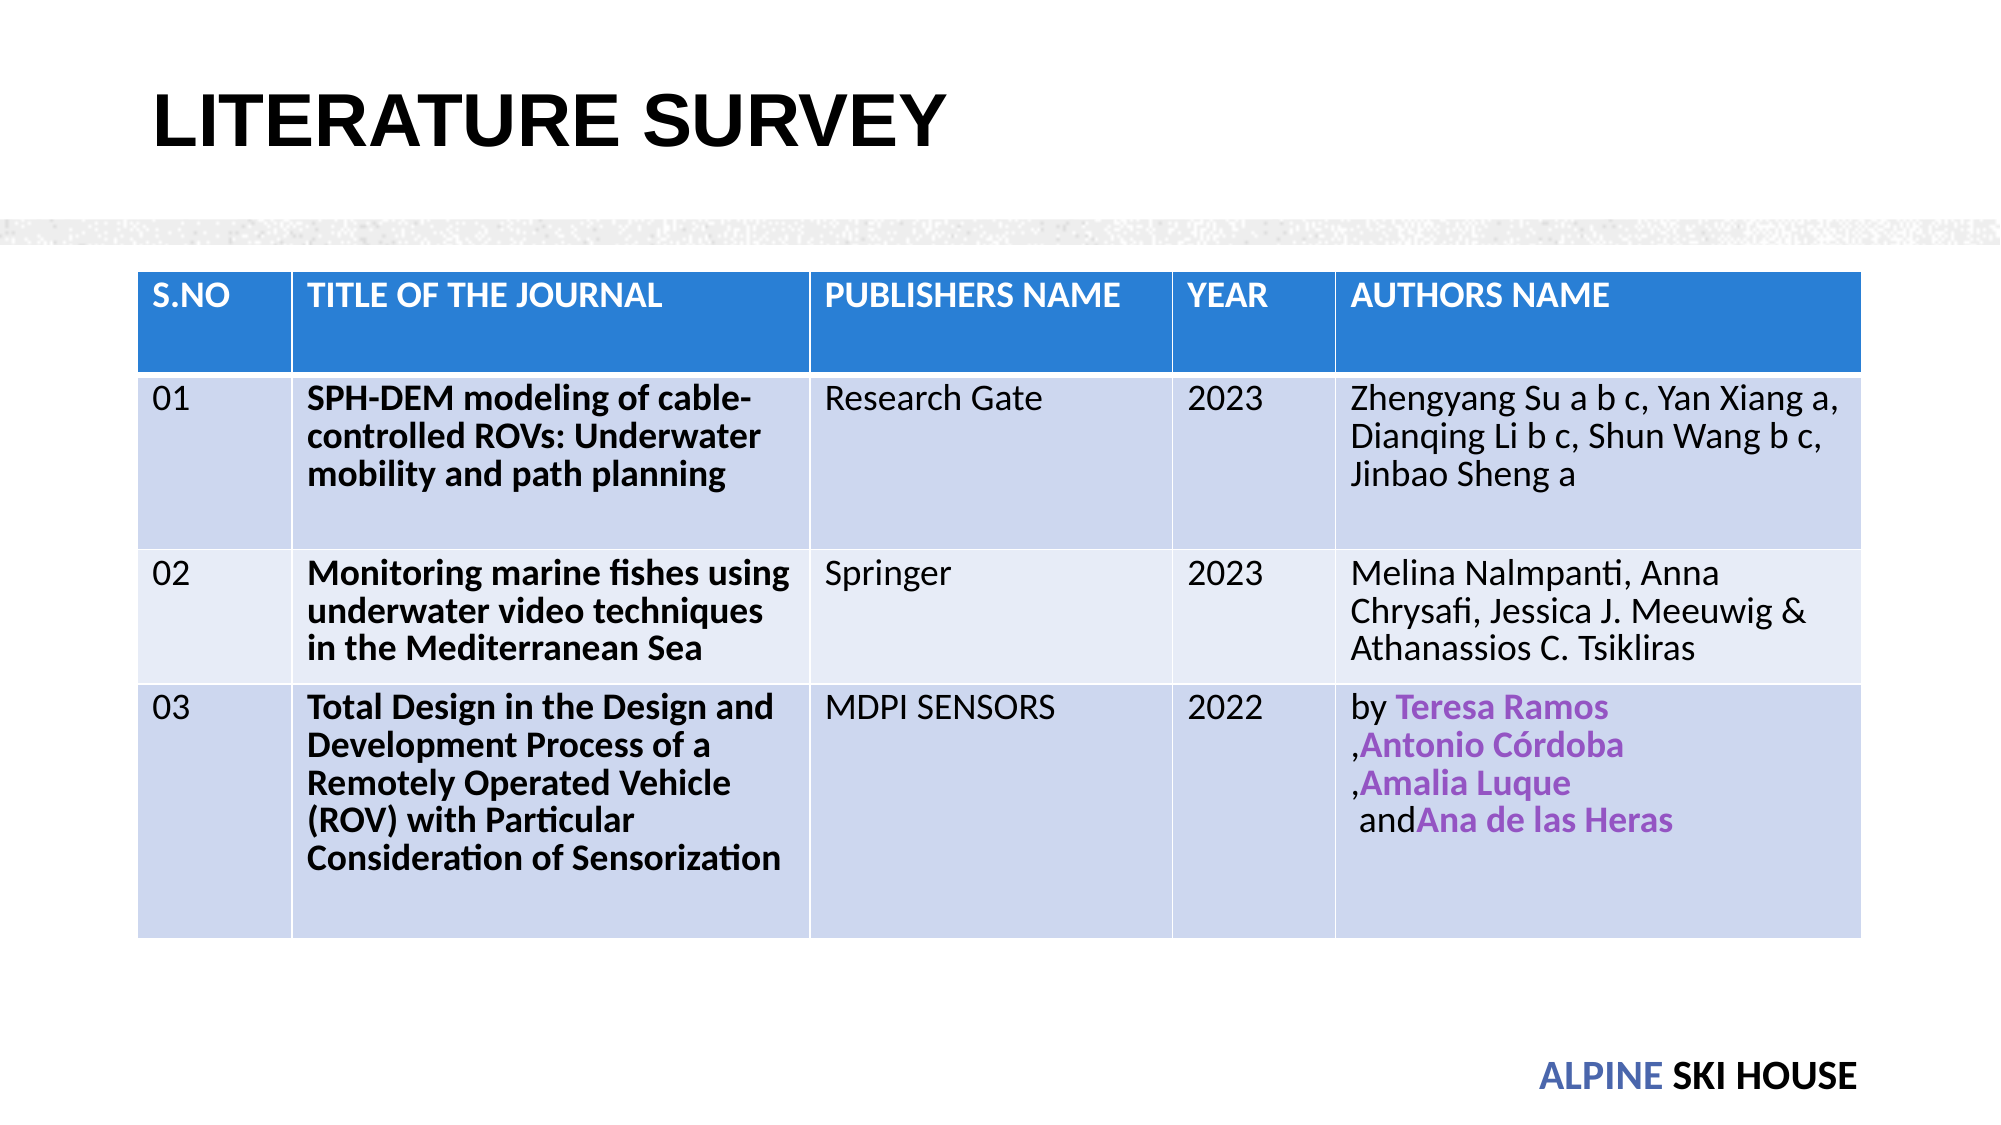

# Literature Survey
| S.NO | TITLE OF THE JOURNAL | PUBLISHERS NAME | YEAR | AUTHORS NAME |
| --- | --- | --- | --- | --- |
| 01 | SPH-DEM modeling of cable-controlled ROVs: Underwater mobility and path planning | Research Gate | 2023 | Zhengyang Su a b c, Yan Xiang a, Dianqing Li b c, Shun Wang b c, Jinbao Sheng a |
| 02 | Monitoring marine fishes using underwater video techniques in the Mediterranean Sea | Springer | 2023 | Melina Nalmpanti, Anna Chrysafi, Jessica J. Meeuwig & Athanassios C. Tsikliras |
| 03 | Total Design in the Design and Development Process of a Remotely Operated Vehicle (ROV) with Particular Consideration of Sensorization | MDPI SENSORS | 2022 | by Teresa Ramos ,Antonio Córdoba ,Amalia Luque  andAna de las Heras |
8